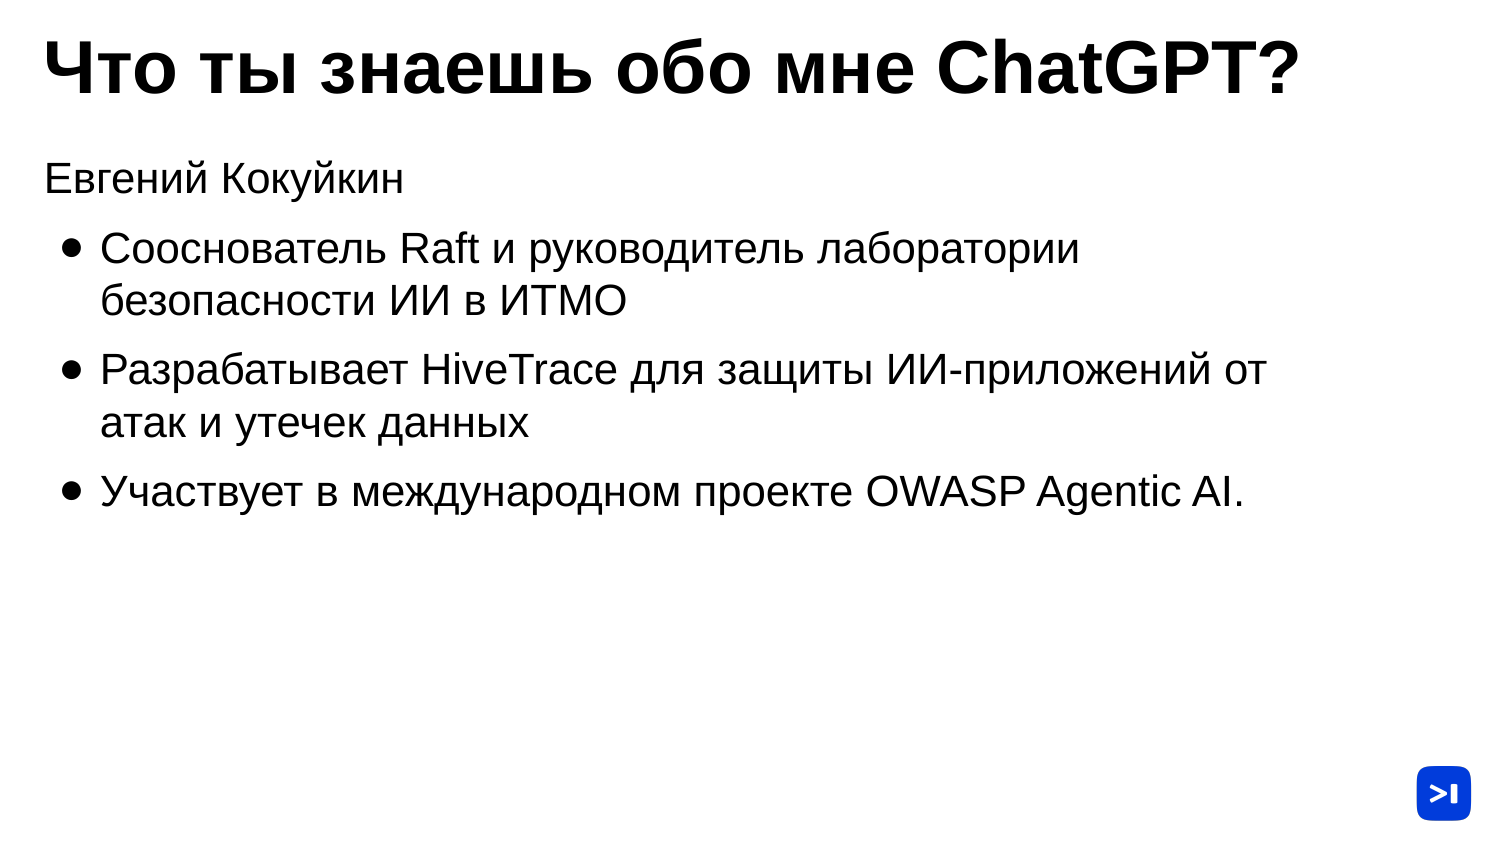

# Что ты знаешь обо мне ChatGPT?
Евгений Кокуйкин
Сооснователь Raft и руководитель лаборатории безопасности ИИ в ИТМО
Разрабатывает HiveTrace для защиты ИИ‑приложений от атак и утечек данных
Участвует в международном проекте OWASP Agentic AI.